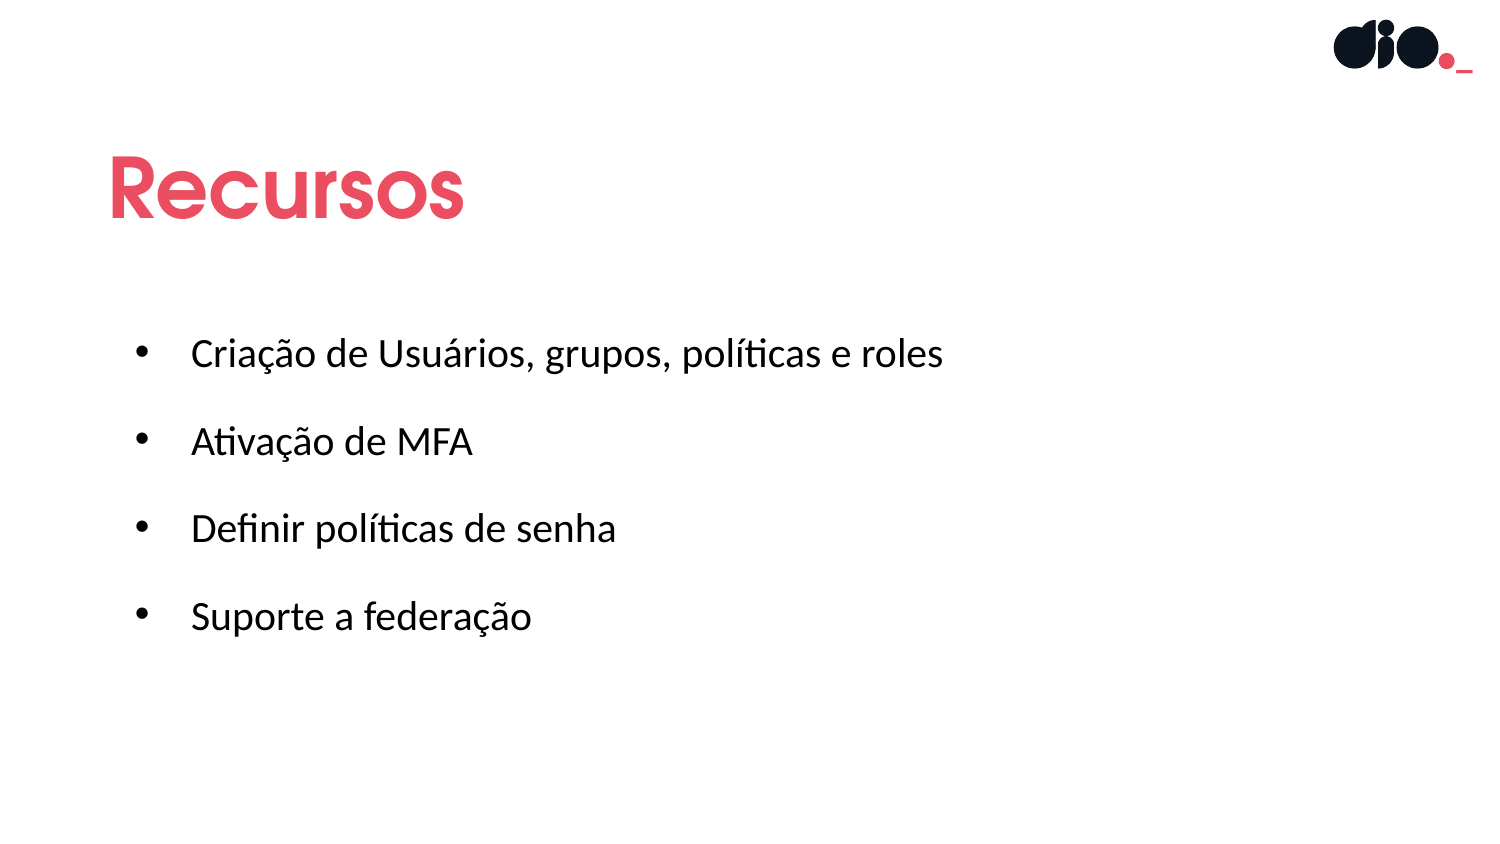

Recursos
Criação de Usuários, grupos, políticas e roles
Ativação de MFA
Definir políticas de senha
Suporte a federação